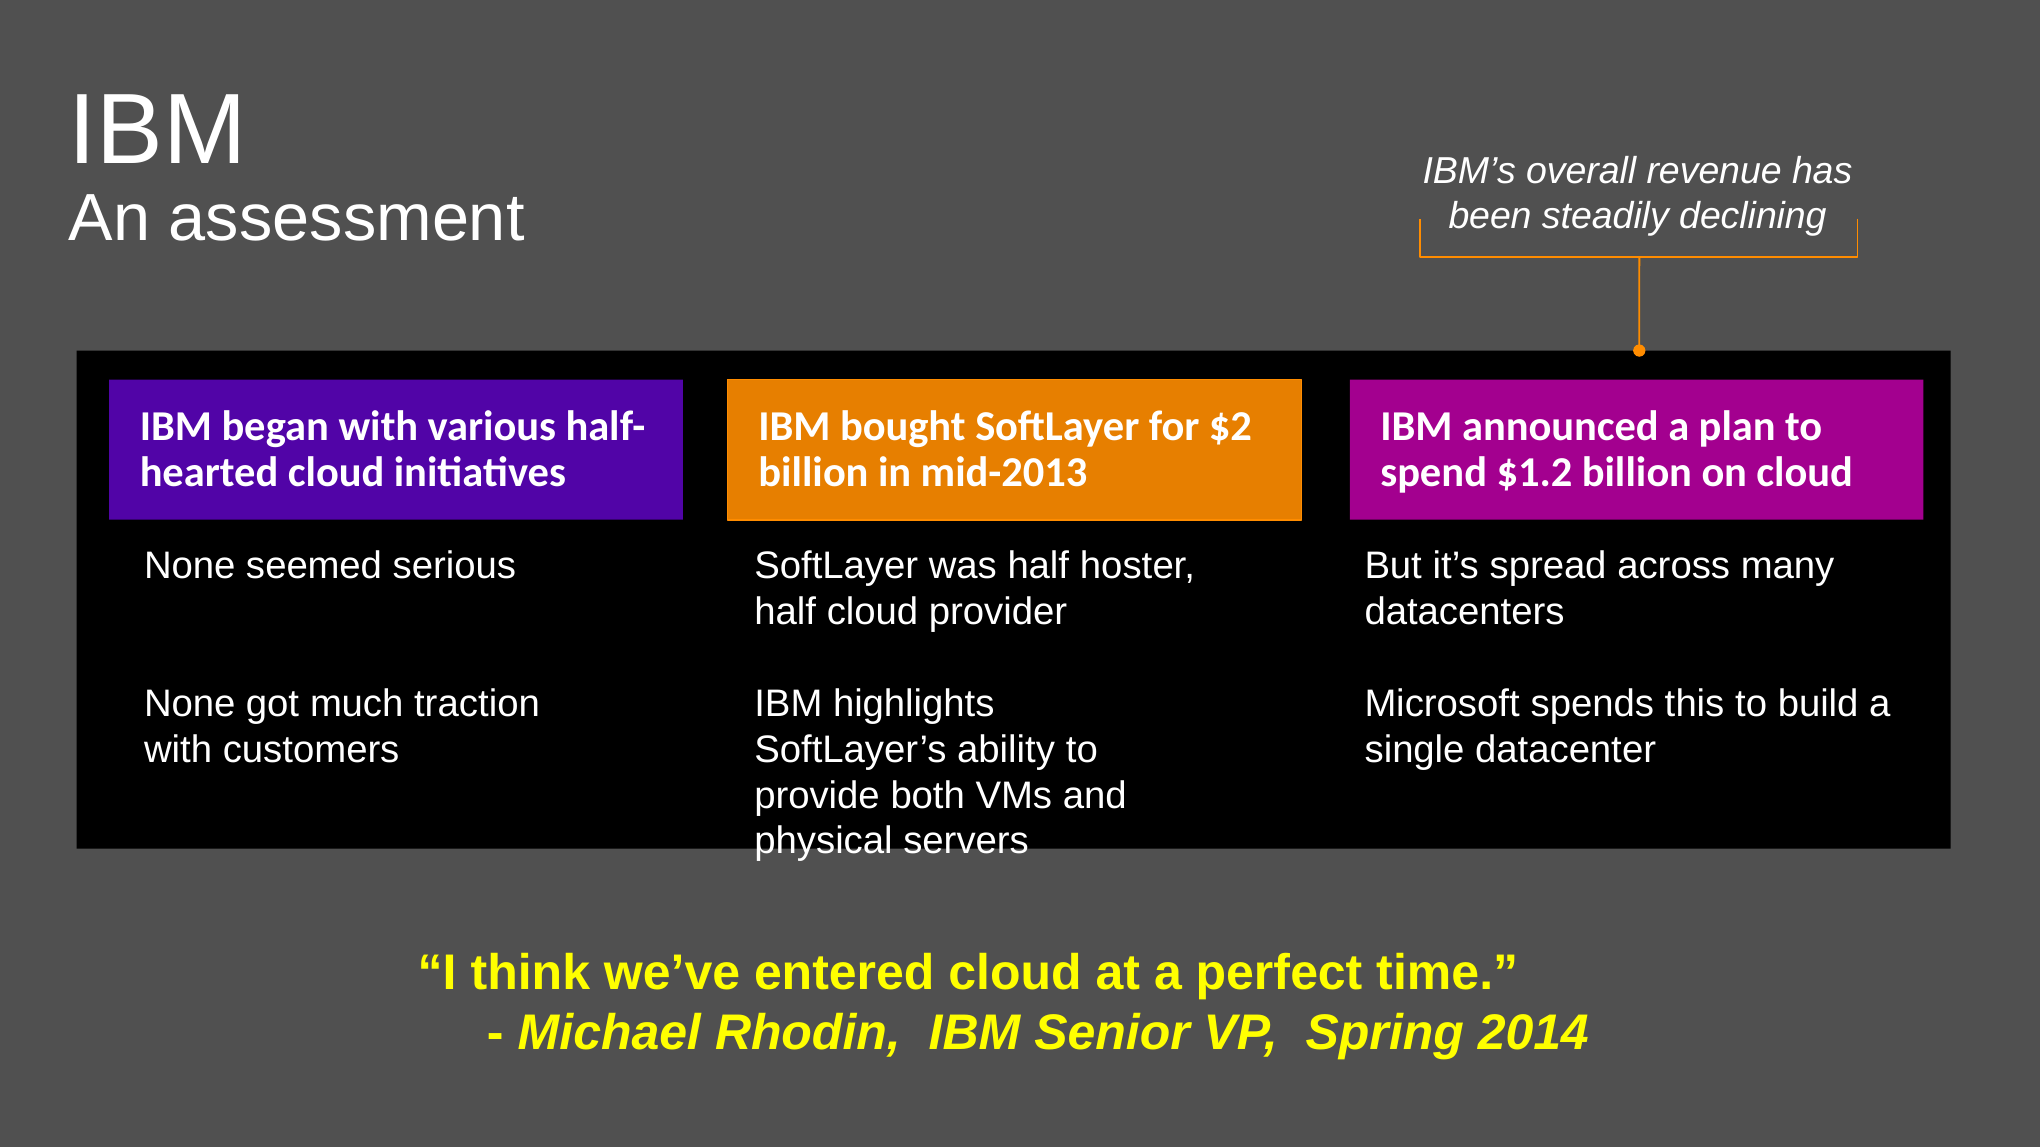

IBM
An assessment
IBM’s overall revenue has been steadily declining

IBM began with various half-hearted cloud initiatives
IBM bought SoftLayer for $2 billion in mid-2013
IBM announced a plan to spend $1.2 billion on cloud
None seemed serious

None got much traction with customers

SoftLayer was half hoster, half cloud provider

IBM highlights SoftLayer’s ability to provide both VMs and physical servers

But it’s spread across many datacenters

Microsoft spends this to build a single datacenter
“I think we’ve entered cloud at a perfect time.”
         - Michael Rhodin,  IBM Senior VP,  Spring 2014